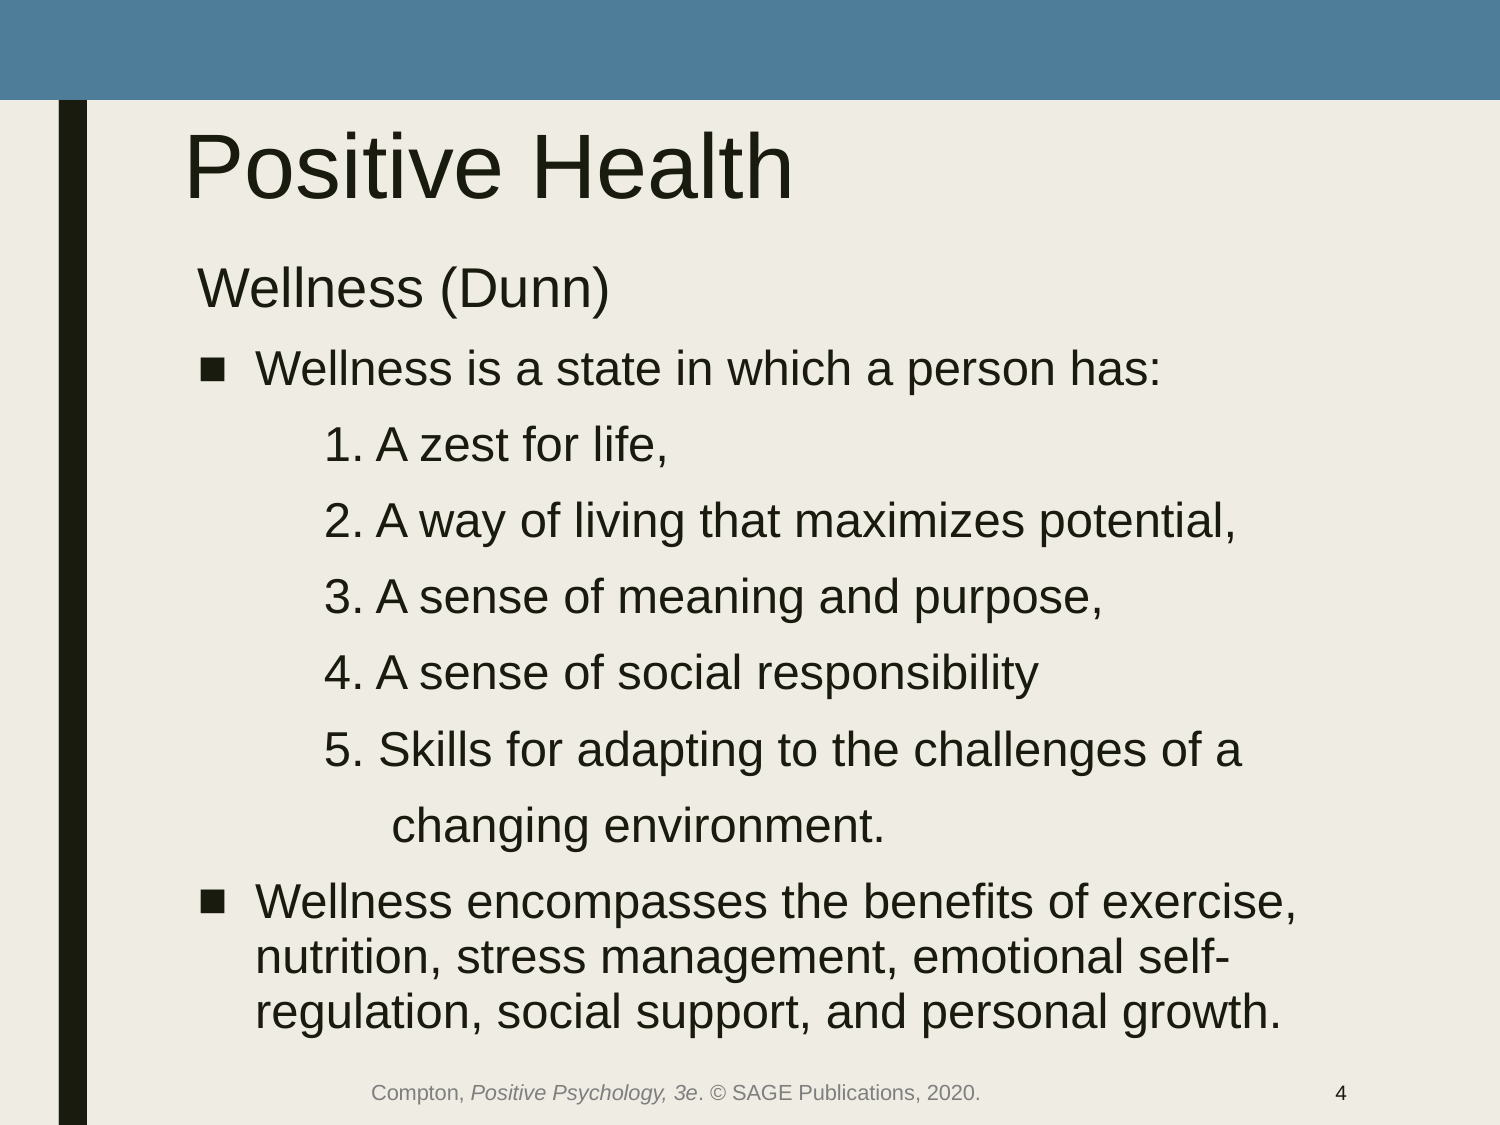

# Positive Health
Wellness (Dunn)
Wellness is a state in which a person has:
	1. A zest for life,
	2. A way of living that maximizes potential,
	3. A sense of meaning and purpose,
	4. A sense of social responsibility
	5. Skills for adapting to the challenges of a
	     changing environment.
Wellness encompasses the benefits of exercise, nutrition, stress management, emotional self-regulation, social support, and personal growth.

Compton, Positive Psychology, 3e. © SAGE Publications, 2020.
4